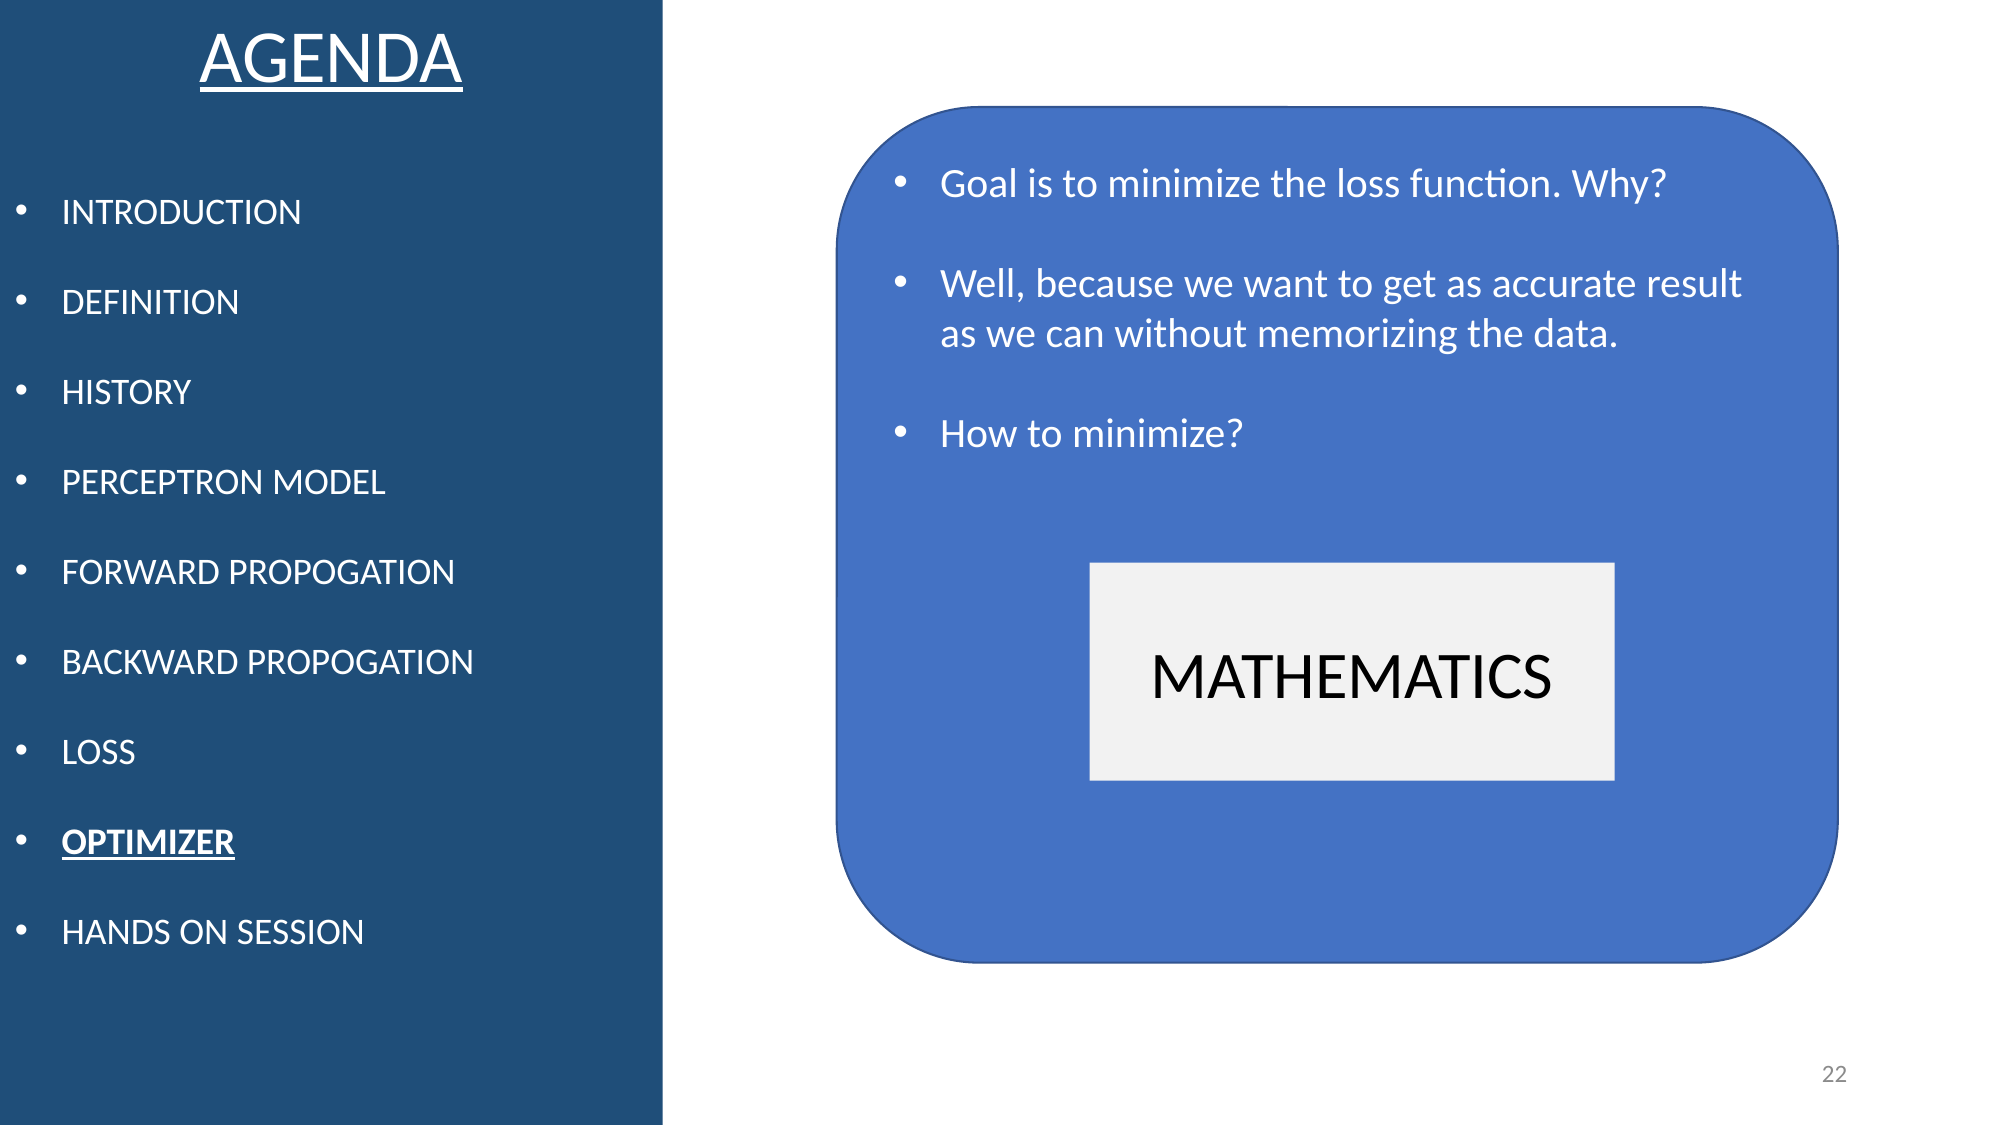

AGENDA

INTRODUCTION
DEFINITION
HISTORY
PERCEPTRON MODEL
FORWARD PROPOGATION
BACKWARD PROPOGATION
LOSS
OPTIMIZER
HANDS ON SESSION
Goal is to minimize the loss function. Why?

Well, because we want to get as accurate result as we can without memorizing the data.

How to minimize?

MATHEMATICS
22